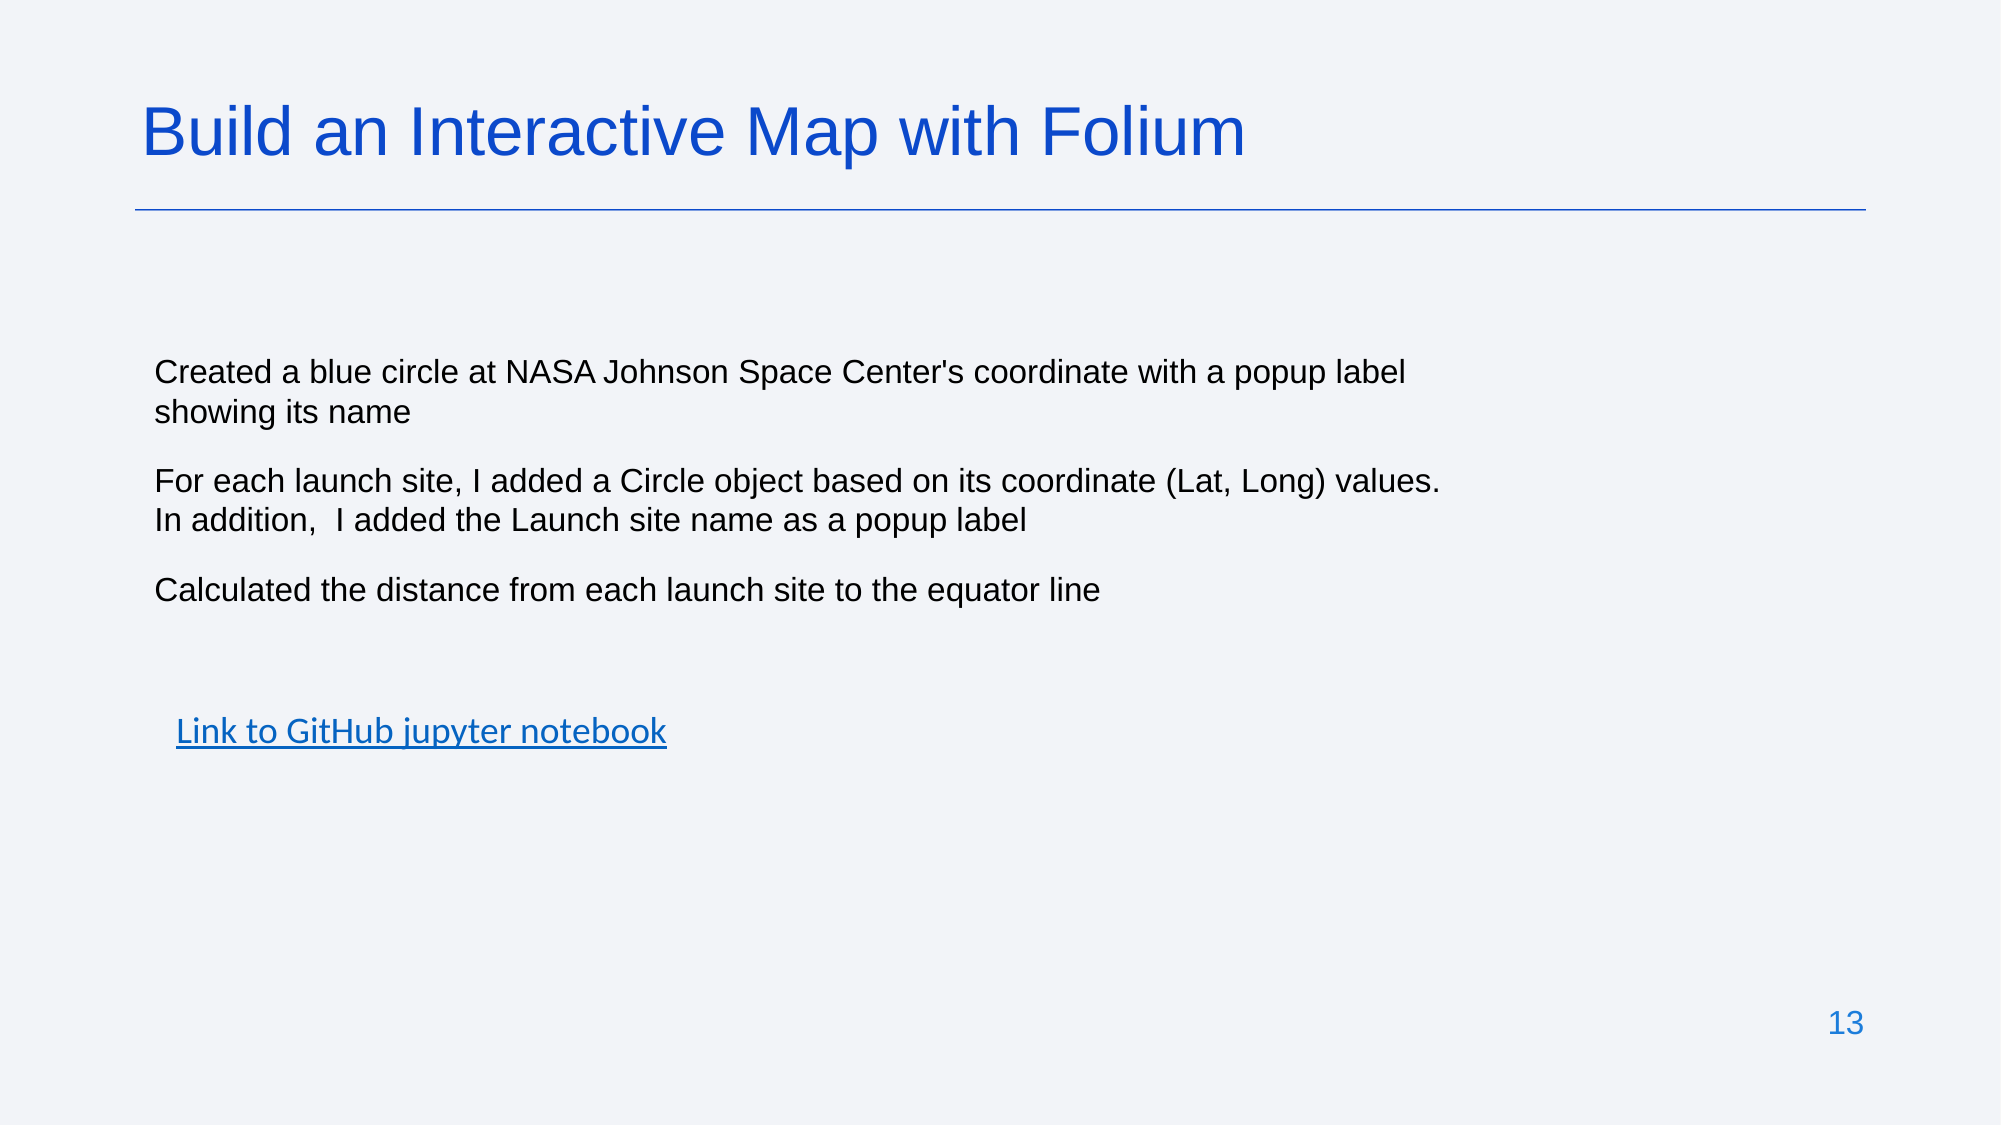

Build an Interactive Map with Folium
Created a blue circle at NASA Johnson Space Center's coordinate with a popup label showing its name
For each launch site, I added a Circle object based on its coordinate (Lat, Long) values. In addition,  I added the Launch site name as a popup label
Calculated the distance from each launch site to the equator line

Link to GitHub jupyter notebook
13